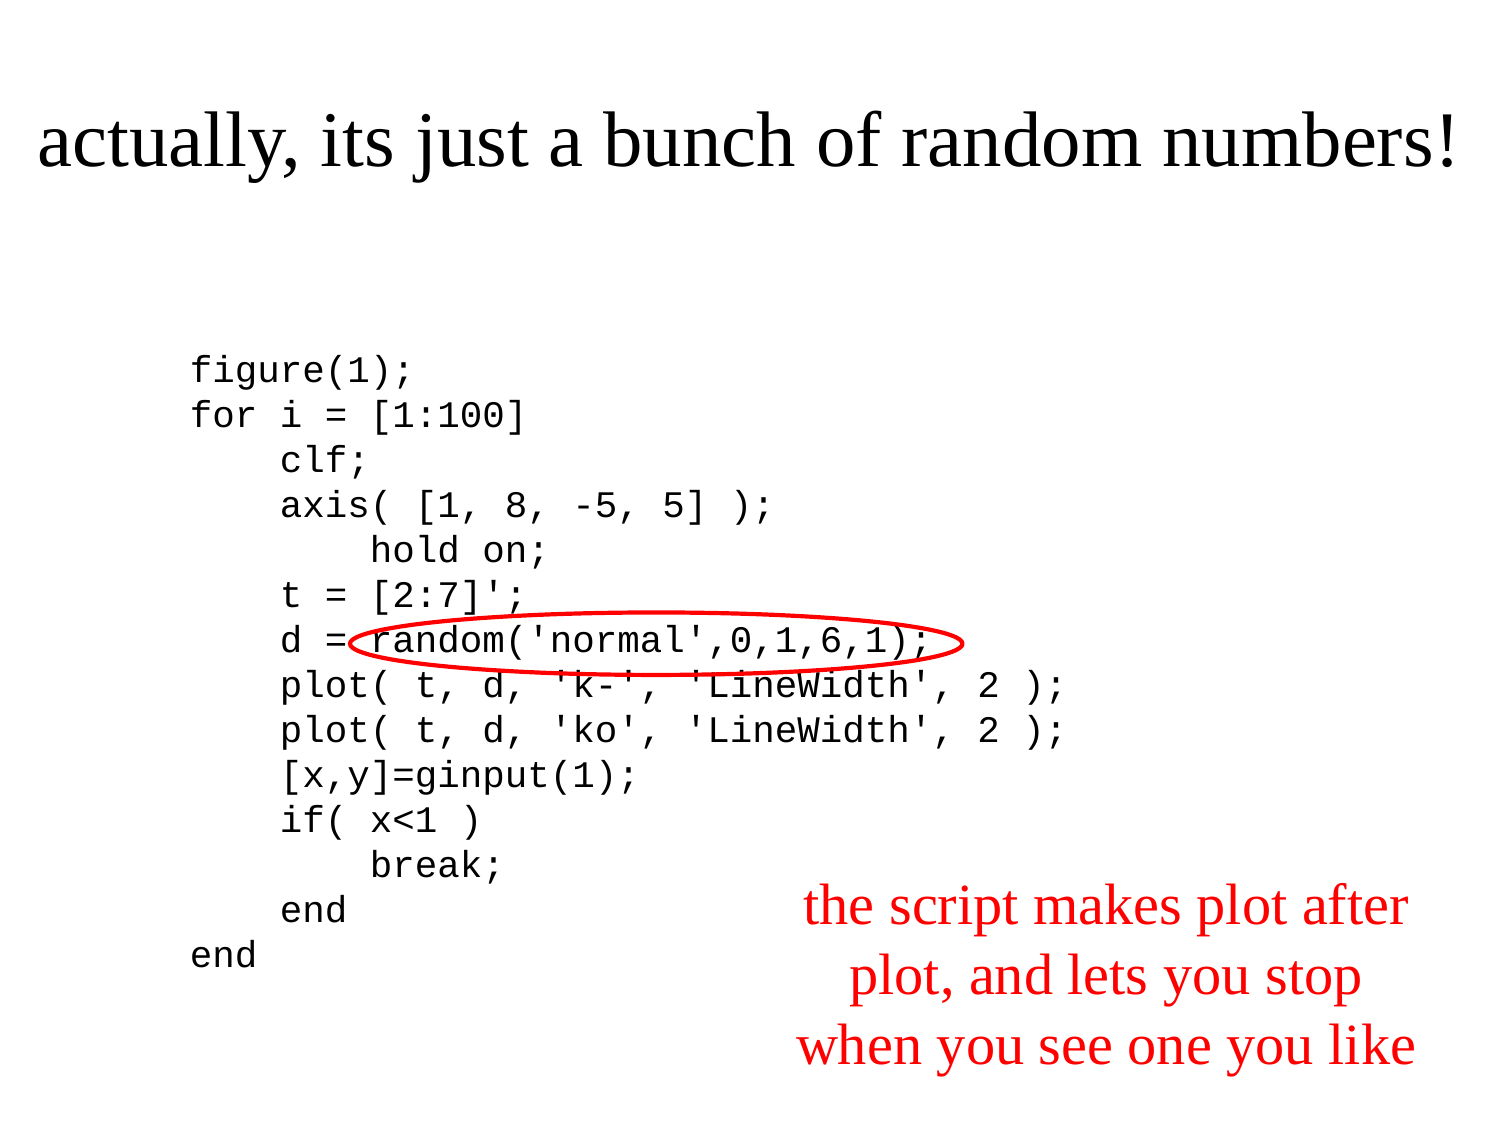

# actually, its just a bunch of random numbers!
figure(1);
for i = [1:100]
    clf;
    axis( [1, 8, -5, 5] );
        hold on;
    t = [2:7]';
    d = random('normal',0,1,6,1);
    plot( t, d, 'k-', 'LineWidth', 2 );
    plot( t, d, 'ko', 'LineWidth', 2 );
    [x,y]=ginput(1);
    if( x<1 )
        break;
    end
end

the script makes plot after plot, and lets you stop when you see one you like